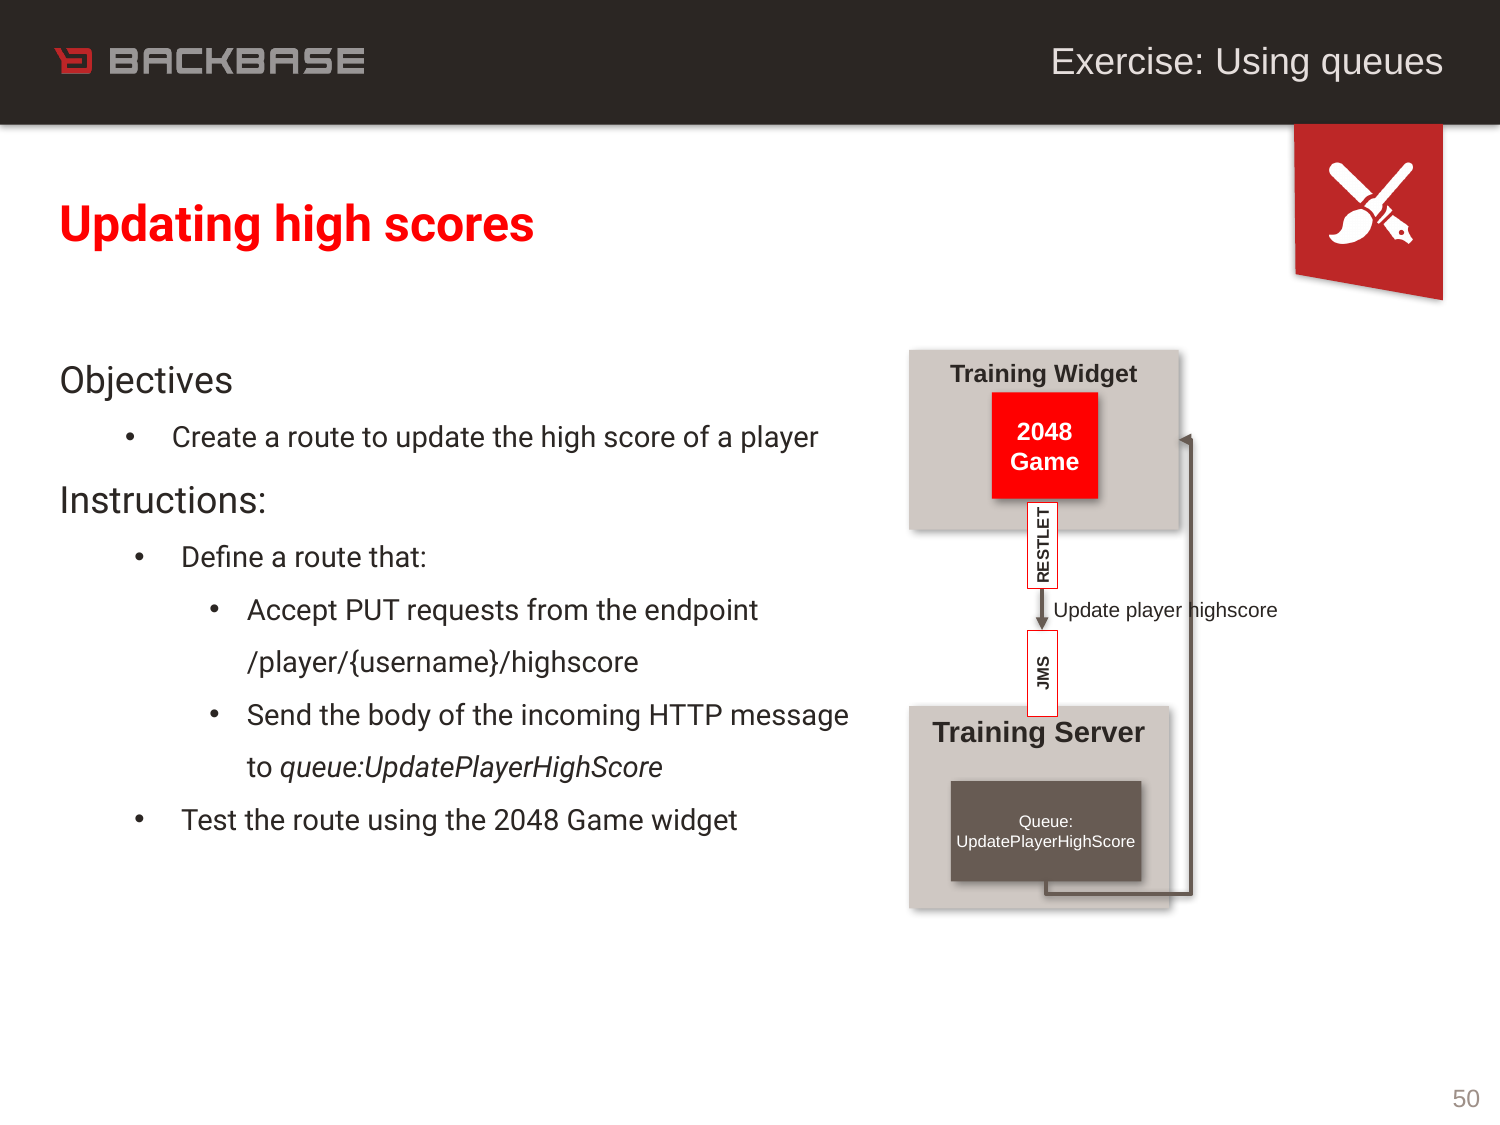

Exercise: Using queues
Updating high scores
Objectives
Create a route to update the high score of a player
Instructions:
Define a route that:
Accept PUT requests from the endpoint /player/{username}/highscore
Send the body of the incoming HTTP message to queue:UpdatePlayerHighScore
Test the route using the 2048 Game widget
Training Widget
2048
Game
RESTLET
Update player highscore
JMS
Training Server
Queue:
UpdatePlayerHighScore
50